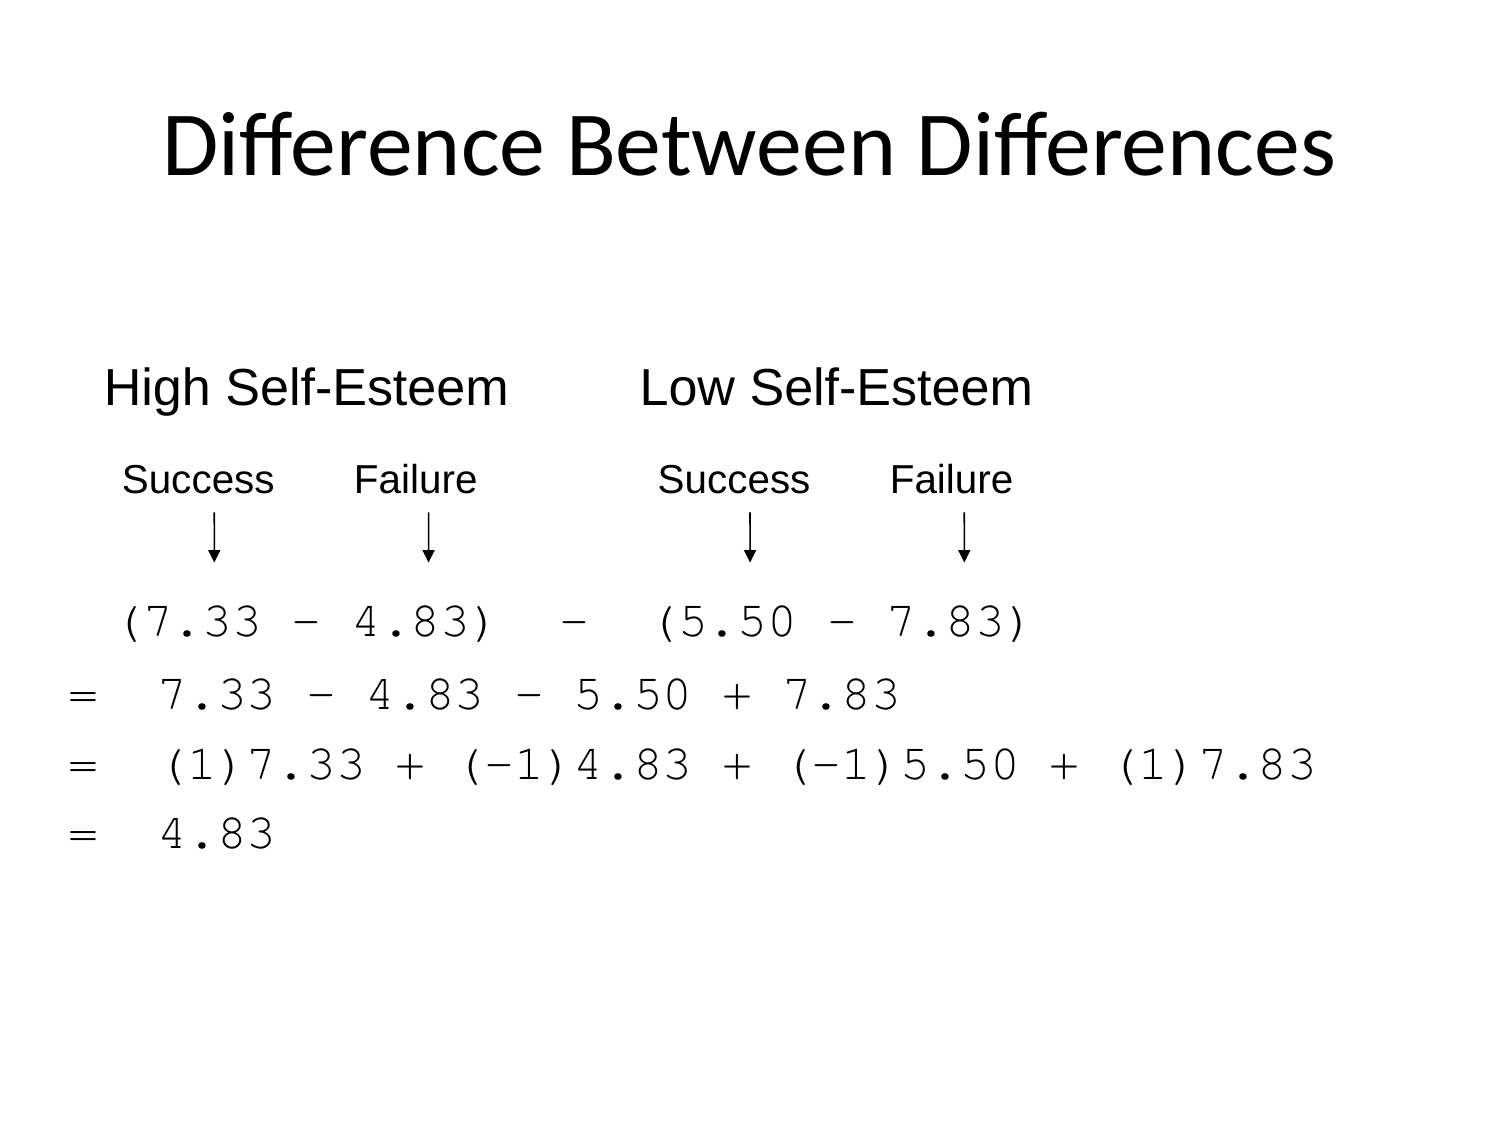

# Difference Between Differences
High Self-Esteem
Success
Failure

Low Self-Esteem
Success
Failure

   (7.33 - 4.83)  -  (5.50 - 7.83)
=  7.33 - 4.83 - 5.50 + 7.83
=  (1)7.33 + (-1)4.83 + (-1)5.50 + (1)7.83
=  4.83